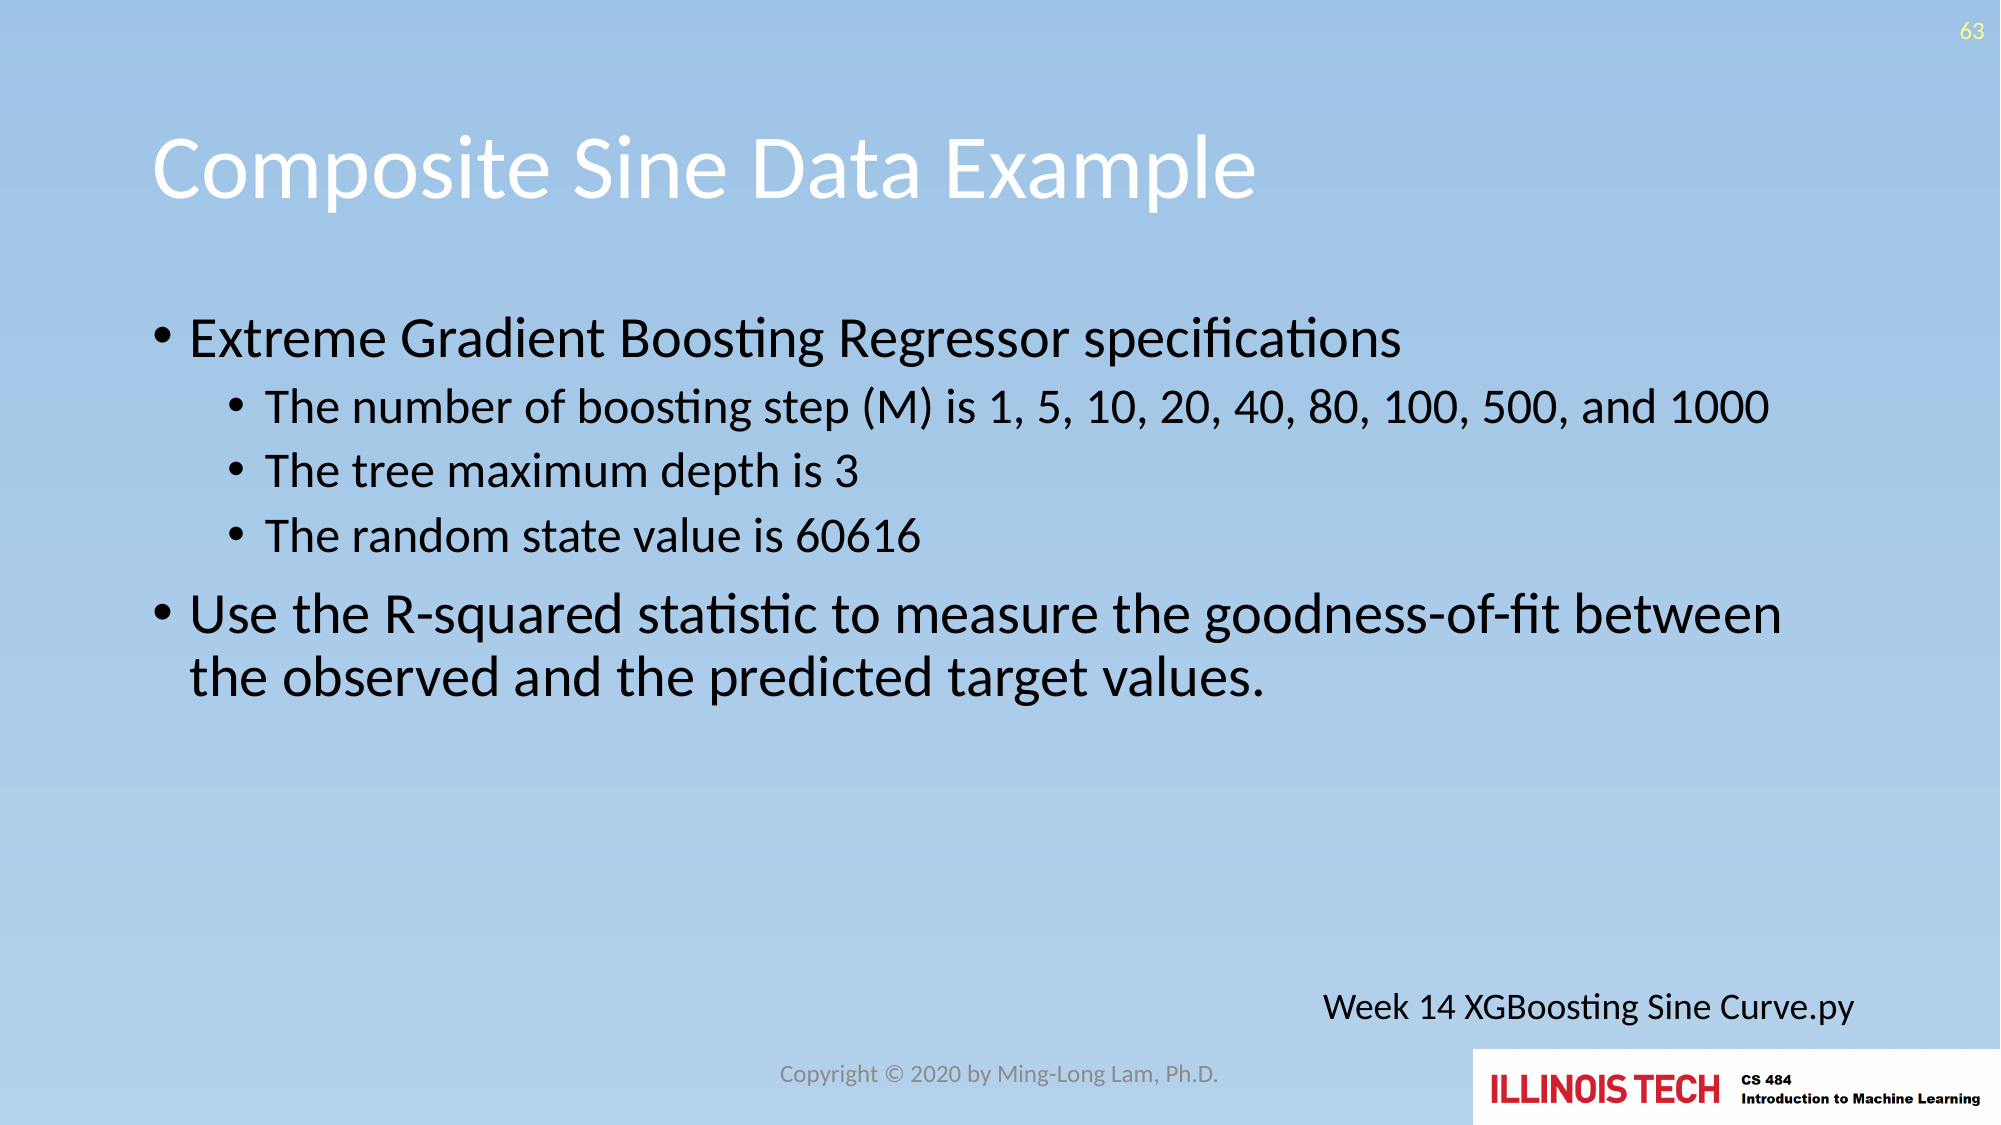

63
# Composite Sine Data Example
Extreme Gradient Boosting Regressor specifications
The number of boosting step (M) is 1, 5, 10, 20, 40, 80, 100, 500, and 1000
The tree maximum depth is 3
The random state value is 60616
Use the R-squared statistic to measure the goodness-of-fit between the observed and the predicted target values.

Week 14 XGBoosting Sine Curve.py
Copyright © 2020 by Ming-Long Lam, Ph.D.